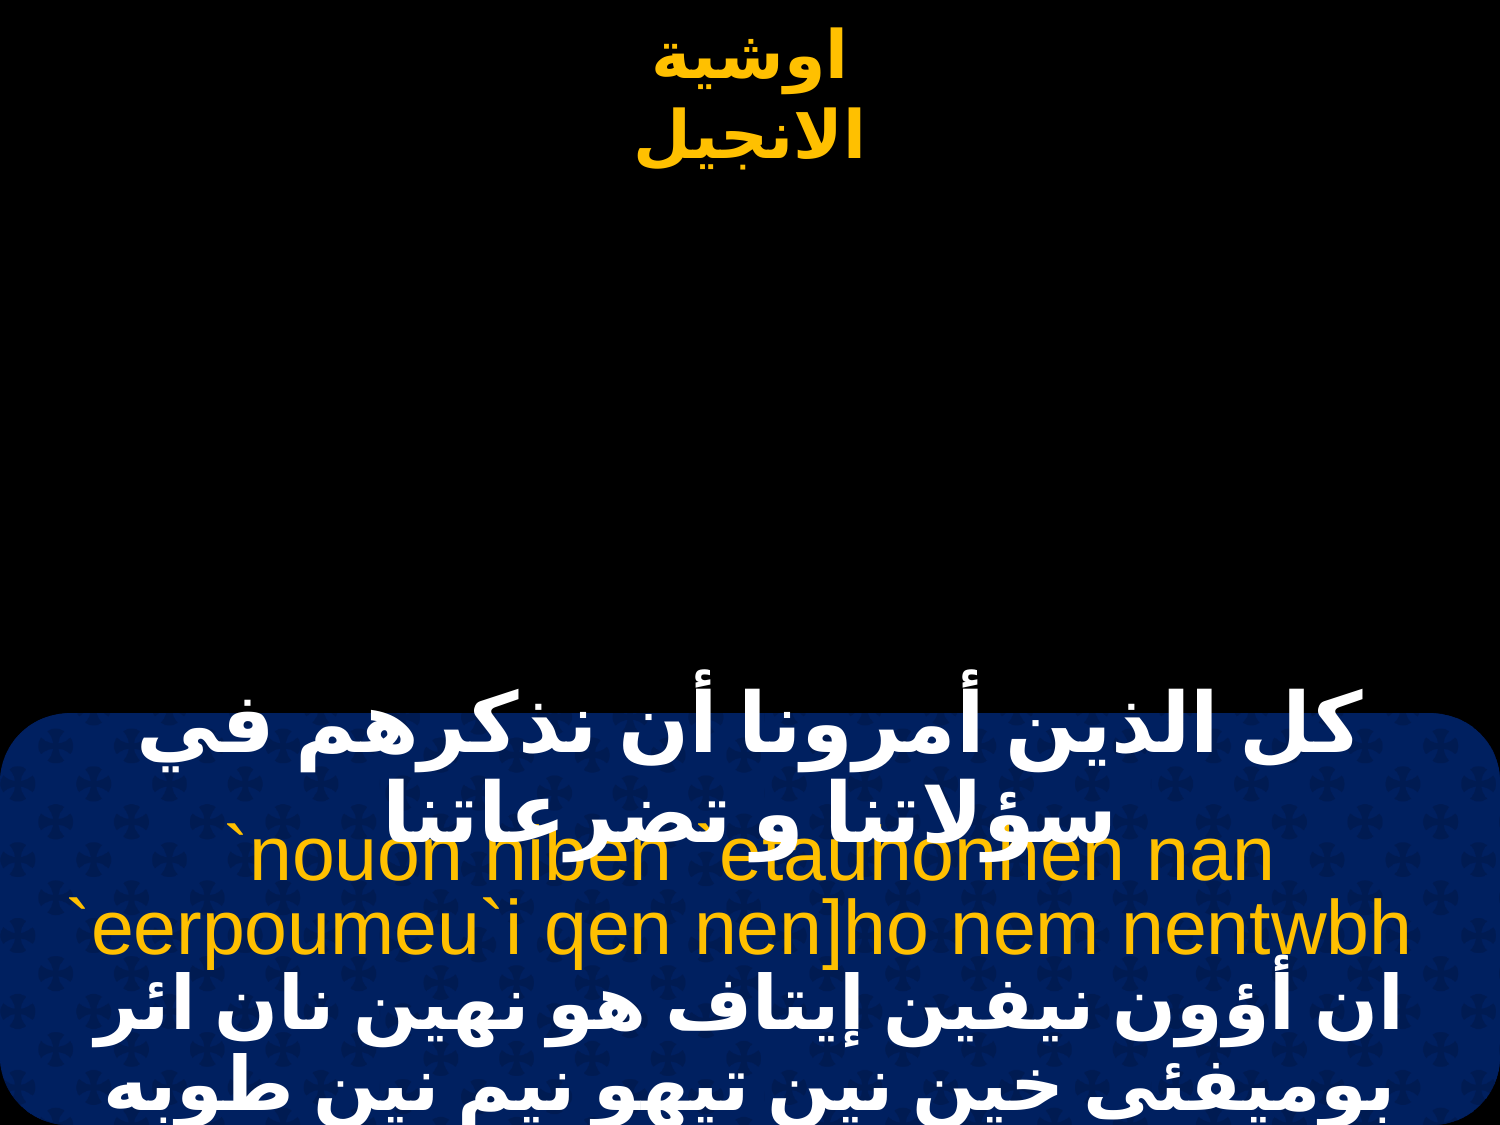

#
كل الذين أمرونا أن نذكرهم في سؤلاتنا و تضرعاتنا
`nouon niben `etauhonhen nan `eerpoumeu`i qen nen]ho nem nentwbh
ان أؤون نيفين إيتاف هو نهين نان ائر بوميفئى خين نين تيهو نيم نين طوبه